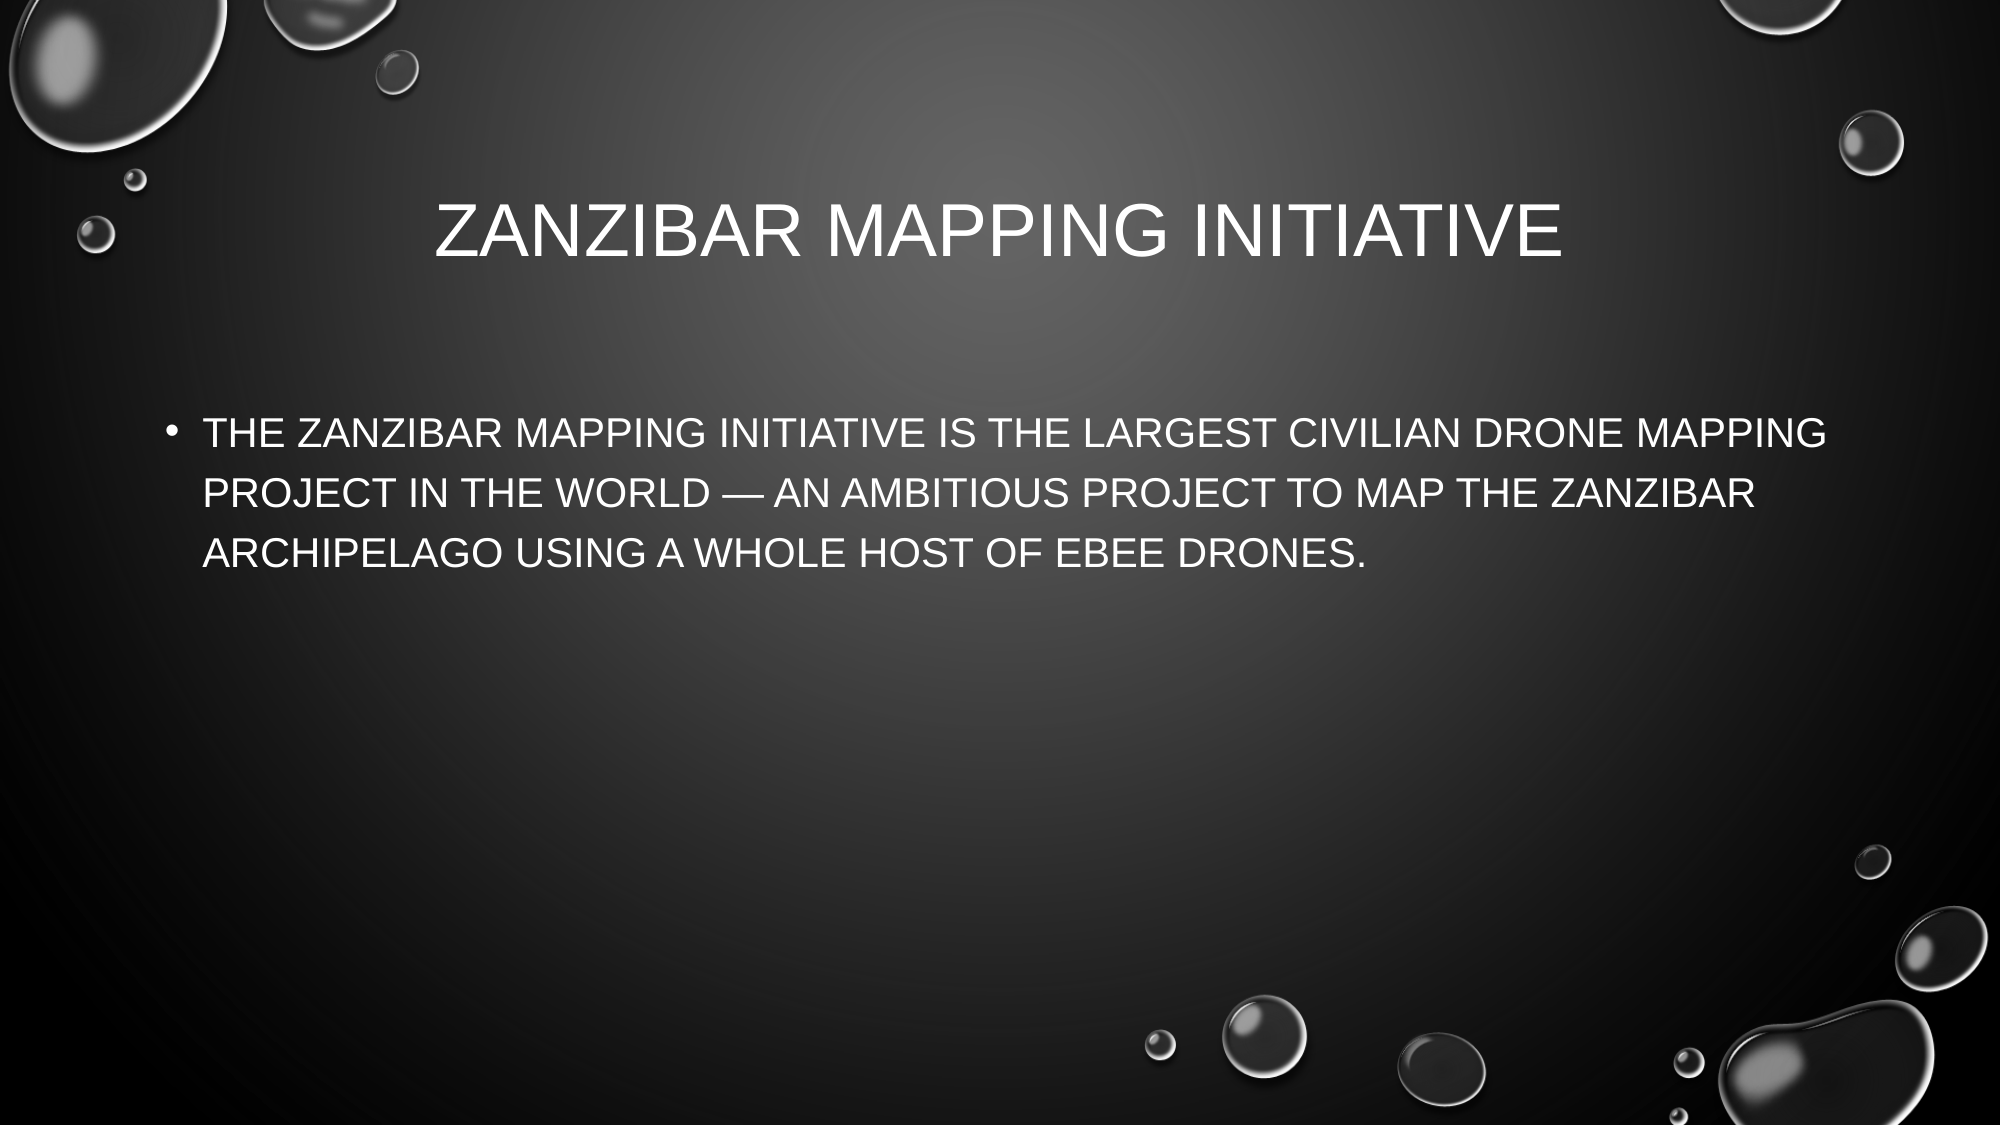

# Zanzibar Mapping Initiative
The Zanzibar Mapping Initiative is the largest civilian drone mapping project in the world — an ambitious project to map the Zanzibar Archipelago using a whole host of eBee drones.